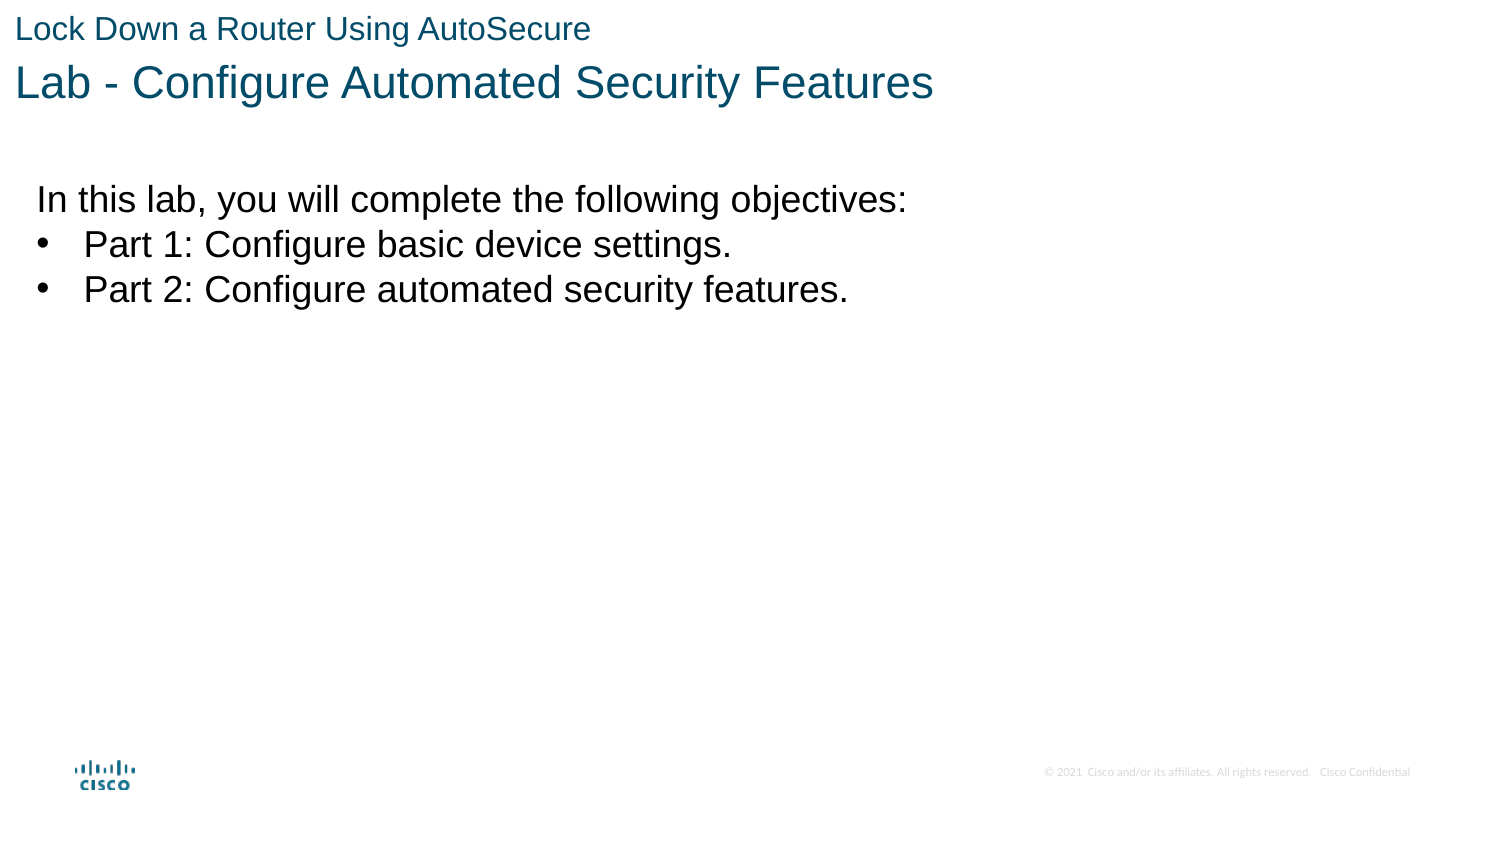

Lock Down a Router Using AutoSecure

Lab - Configure Automated Security Features
In this lab, you will complete the following objectives:
Part 1: Configure basic device settings.
Part 2: Configure automated security features.